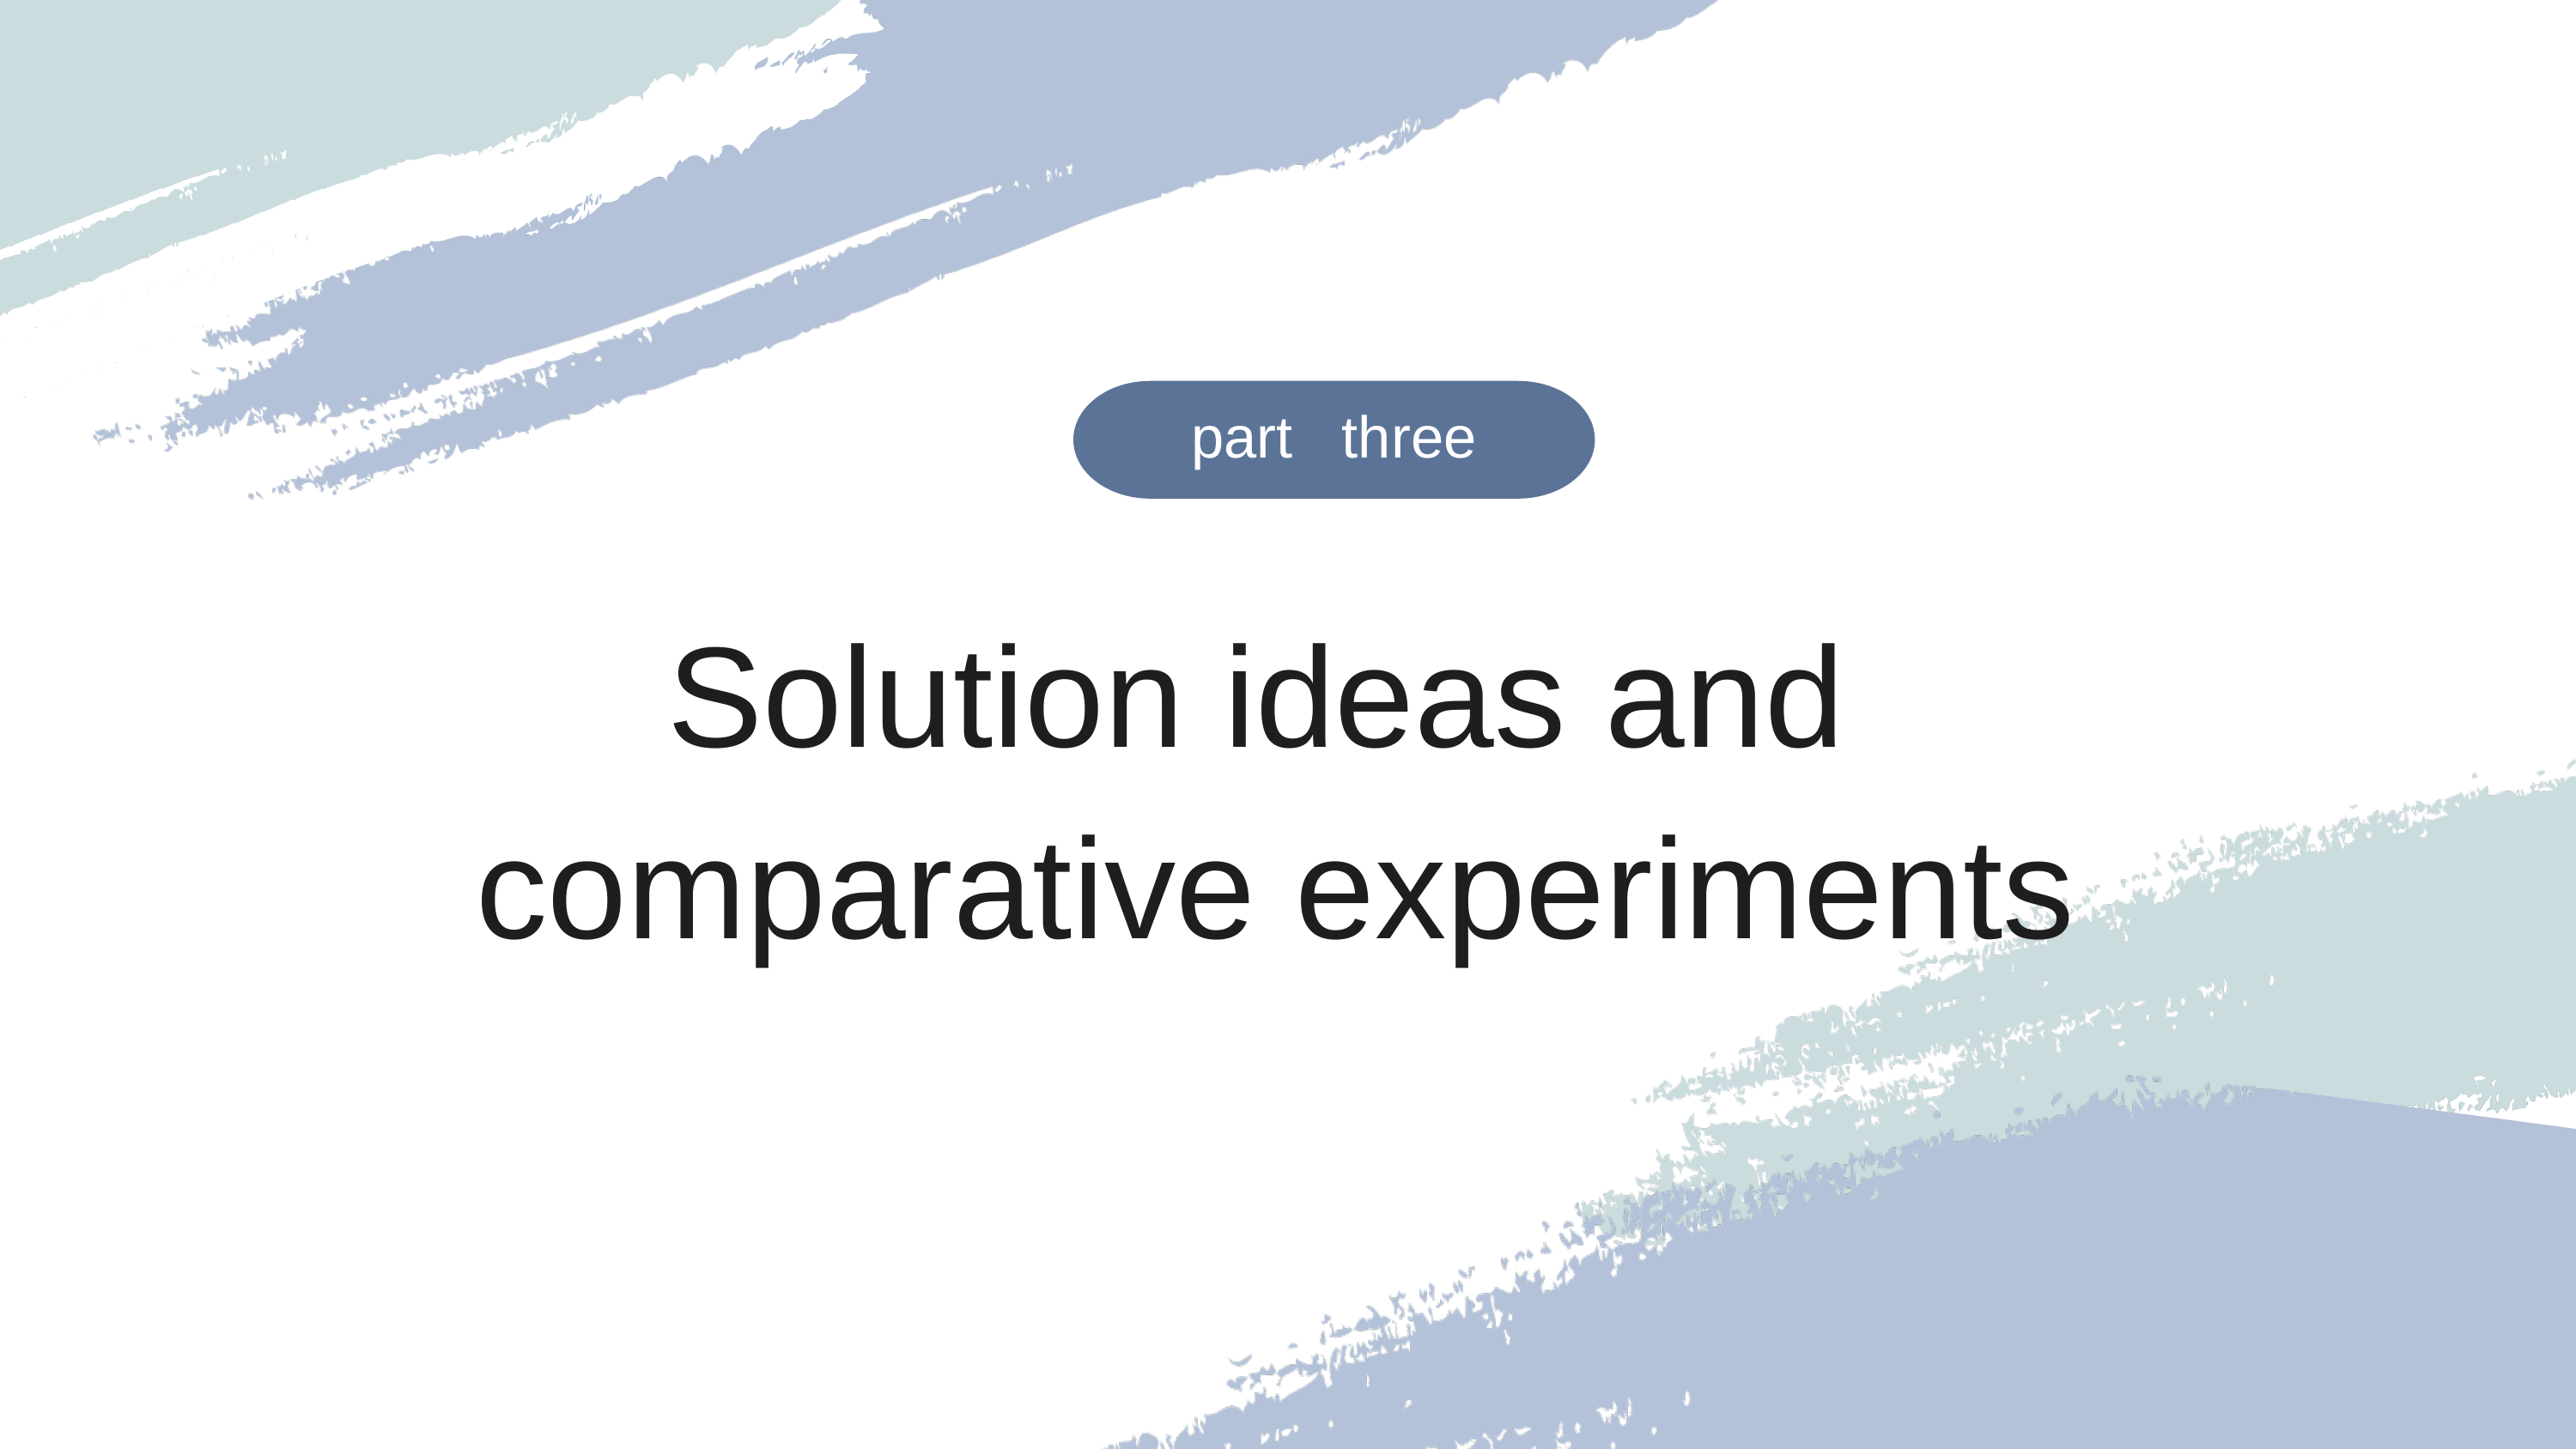

part   three
Solution ideas and
comparative experiments